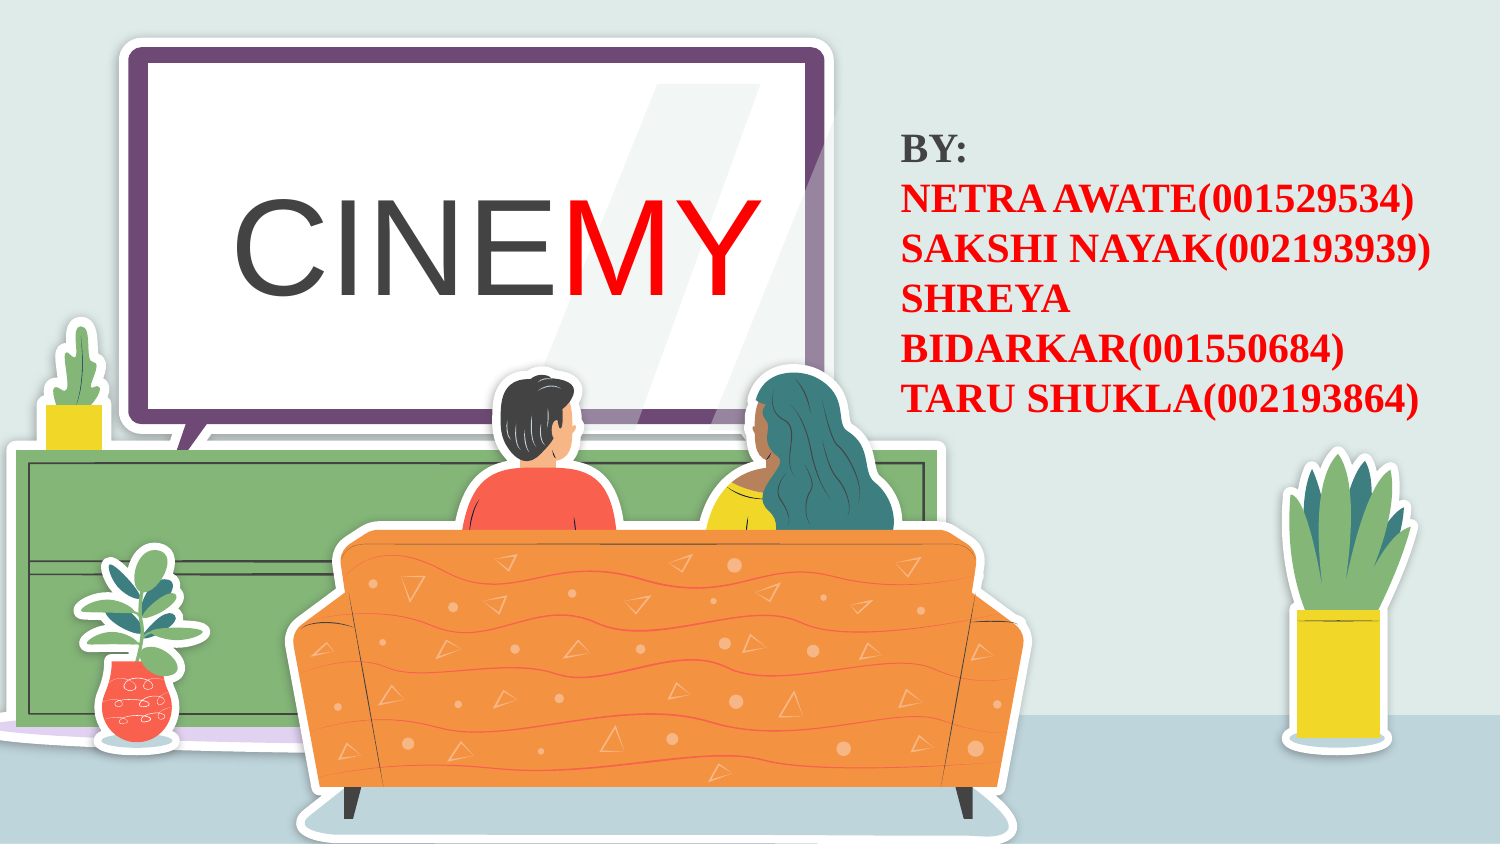

# CINEMY

BY:
NETRA AWATE(001529534)
SAKSHI NAYAK(002193939)
SHREYA BIDARKAR(001550684)
TARU SHUKLA(002193864)